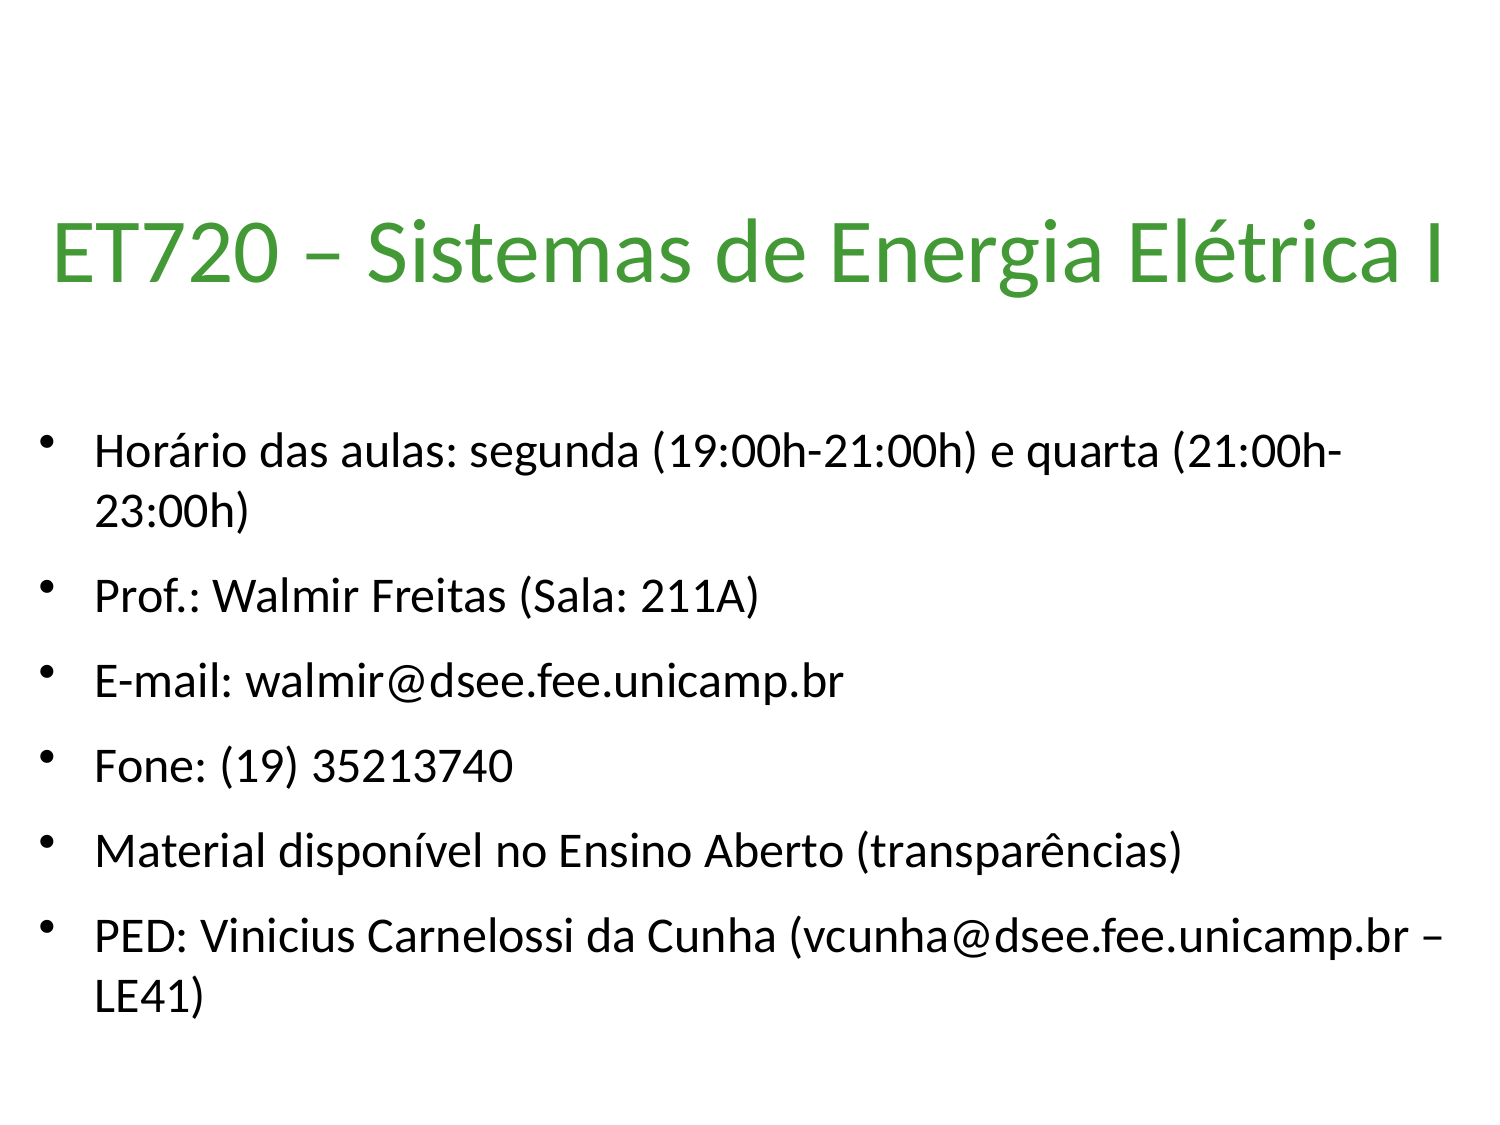

# ET720 – Sistemas de Energia Elétrica I
Horário das aulas: segunda (19:00h-21:00h) e quarta (21:00h-23:00h)
Prof.: Walmir Freitas (Sala: 211A)
E-mail: walmir@dsee.fee.unicamp.br
Fone: (19) 35213740
Material disponível no Ensino Aberto (transparências)
PED: Vinicius Carnelossi da Cunha (vcunha@dsee.fee.unicamp.br – LE41)